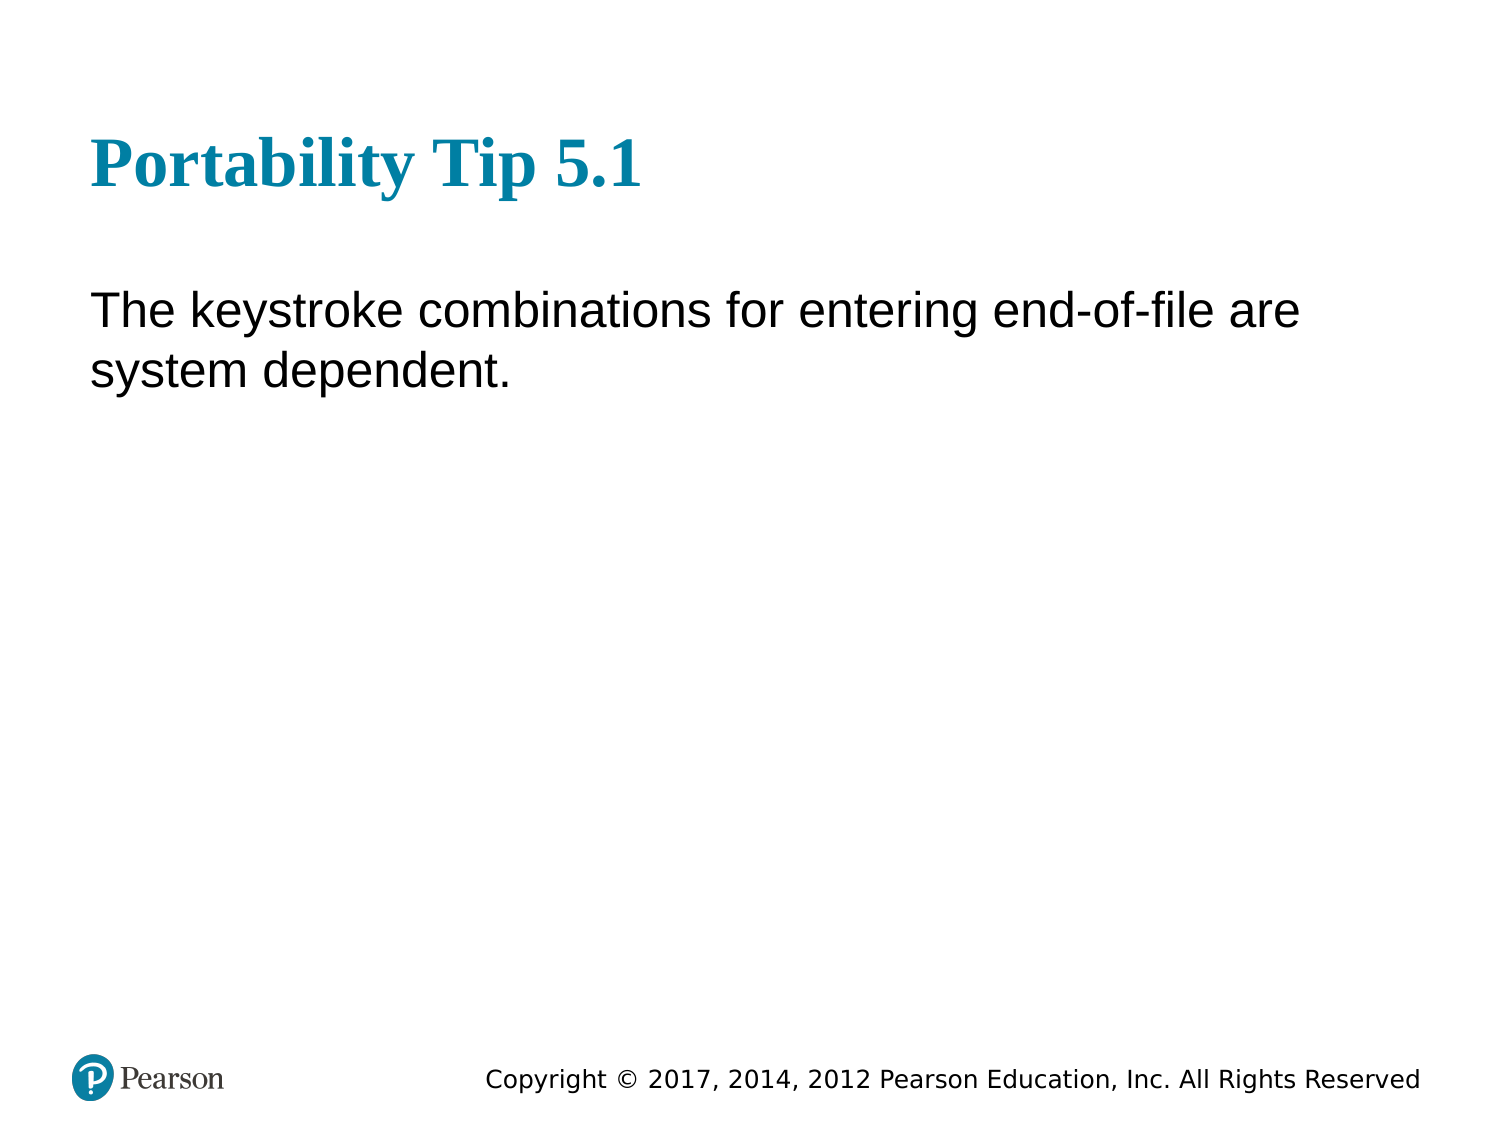

# Portability Tip 5.1
The keystroke combinations for entering end-of-file are system dependent.